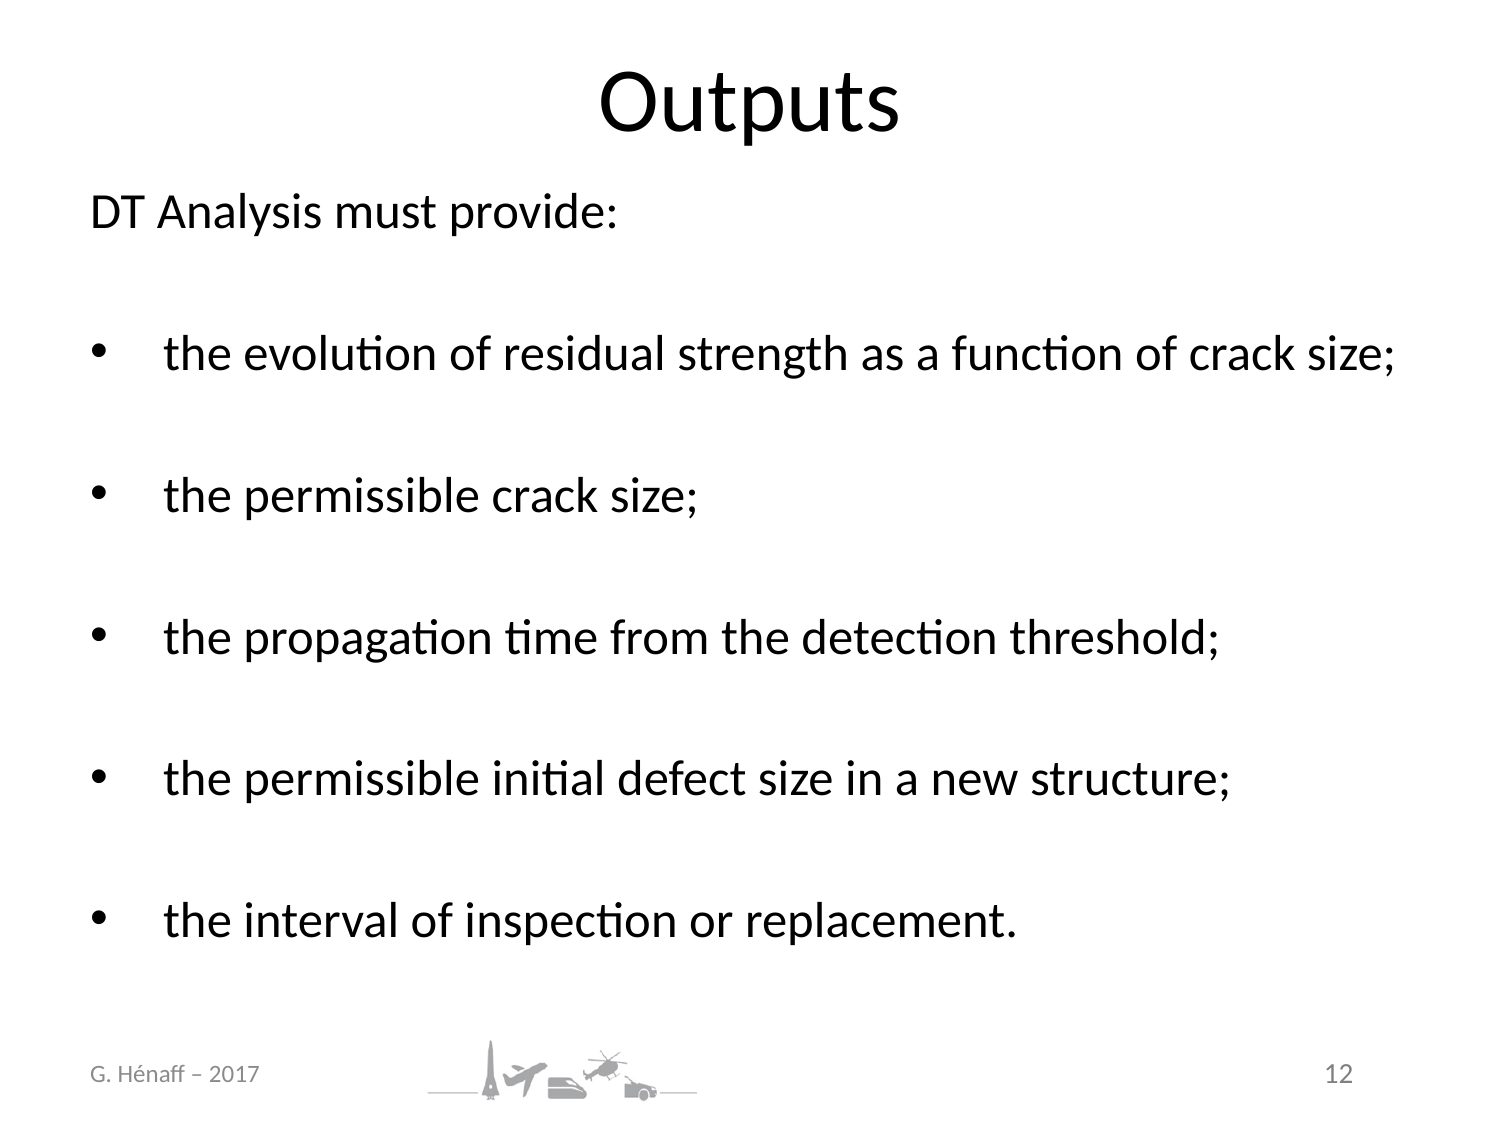

# Outputs
DT Analysis must provide:

  the evolution of residual strength as a function of crack size;

  the permissible crack size;

  the propagation time from the detection threshold;

  the permissible initial defect size in a new structure;

  the interval of inspection or replacement.
G. Hénaff – 2017